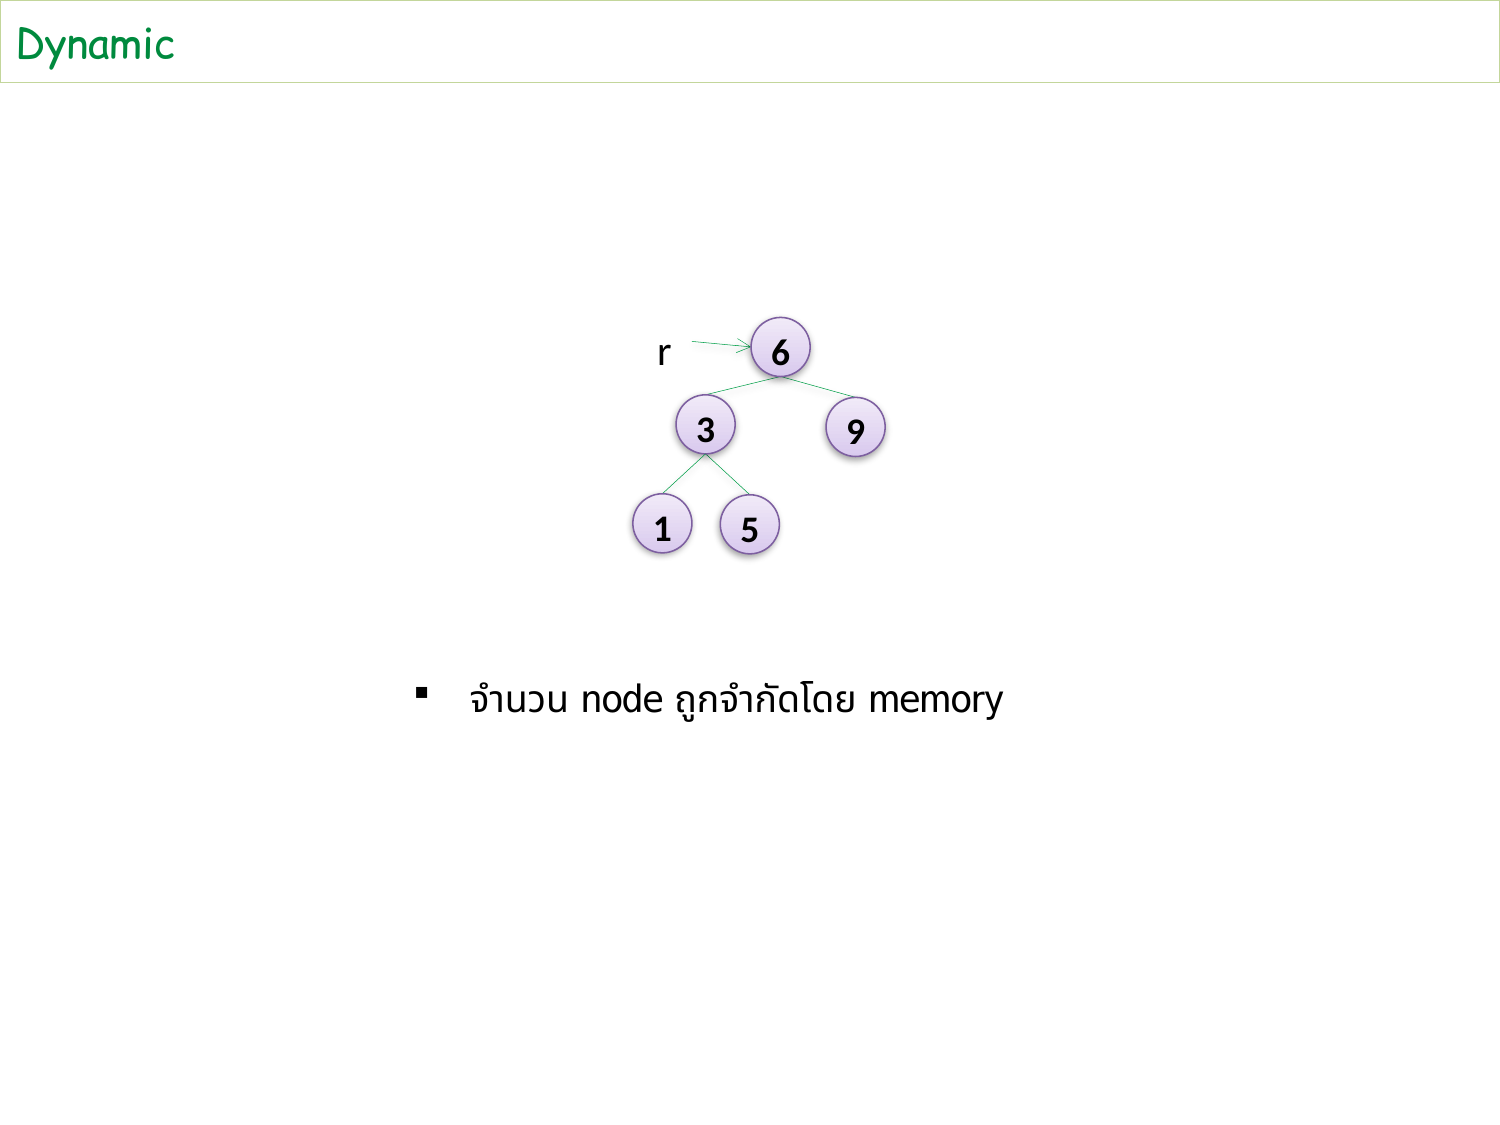

# Dynamic
r
6
3
9
1
5
จำนวน node ถูกจำกัดโดย memory